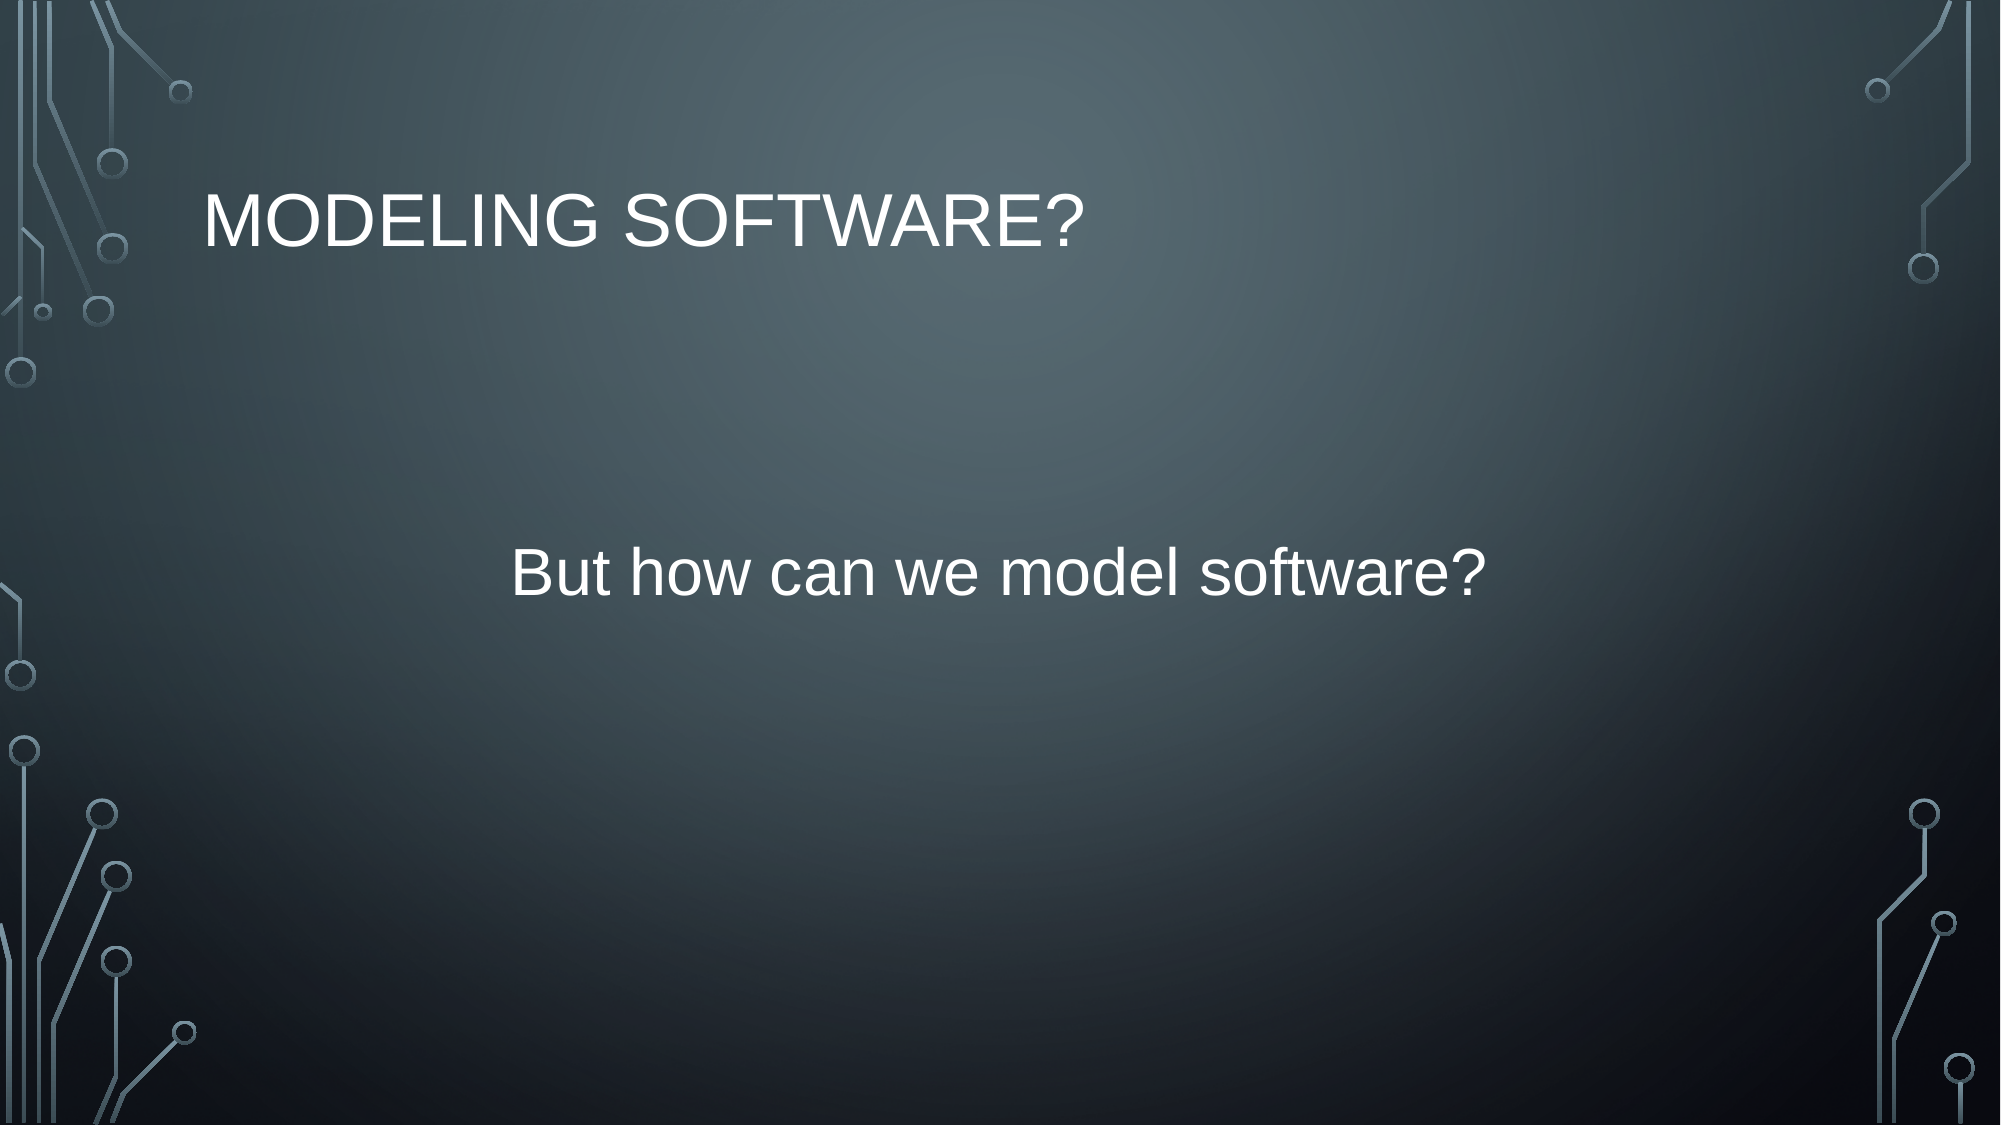

# Modeling software?
But how can we model software?